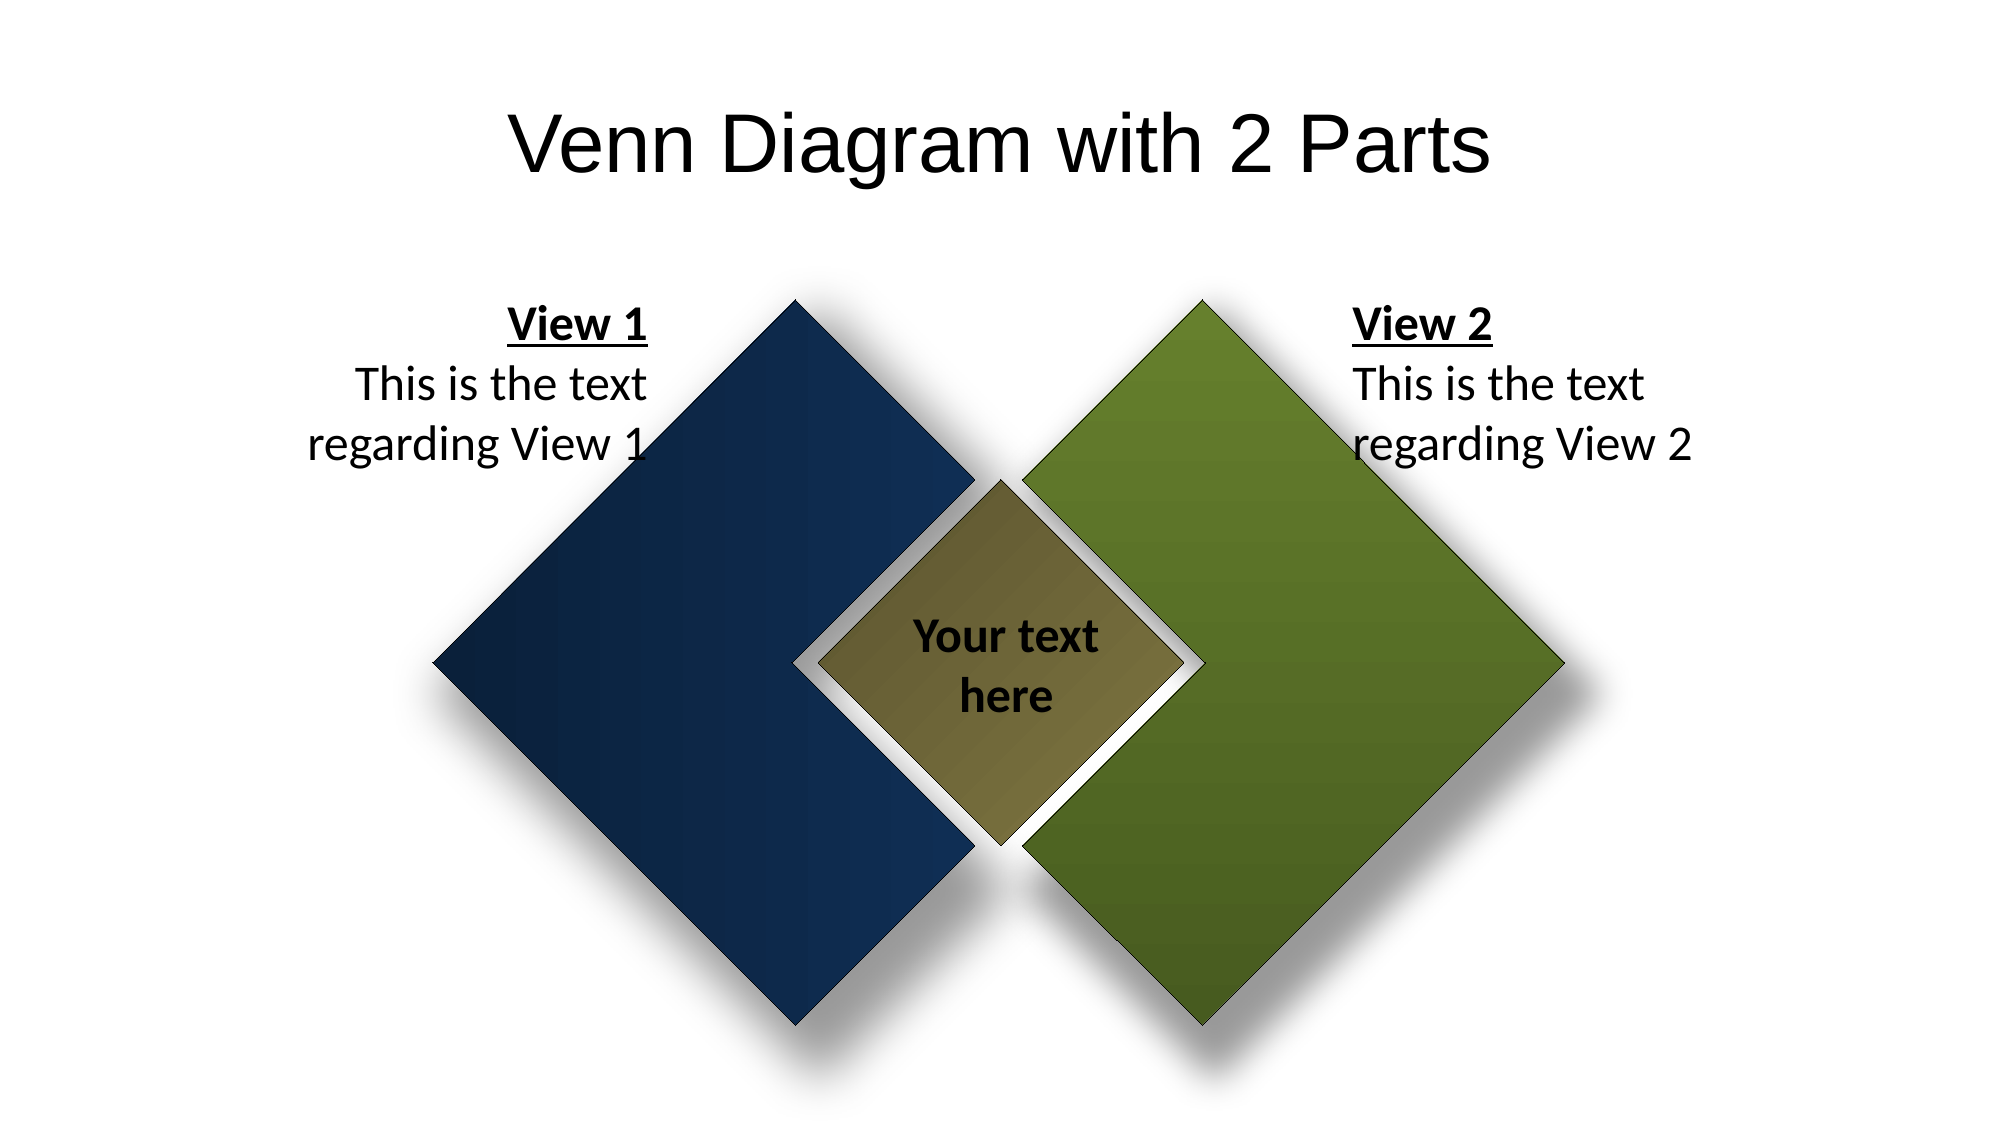

# Venn Diagram with 2 Parts
View 1
This is the text regarding View 1
View 2
This is the text regarding View 2

Your text here